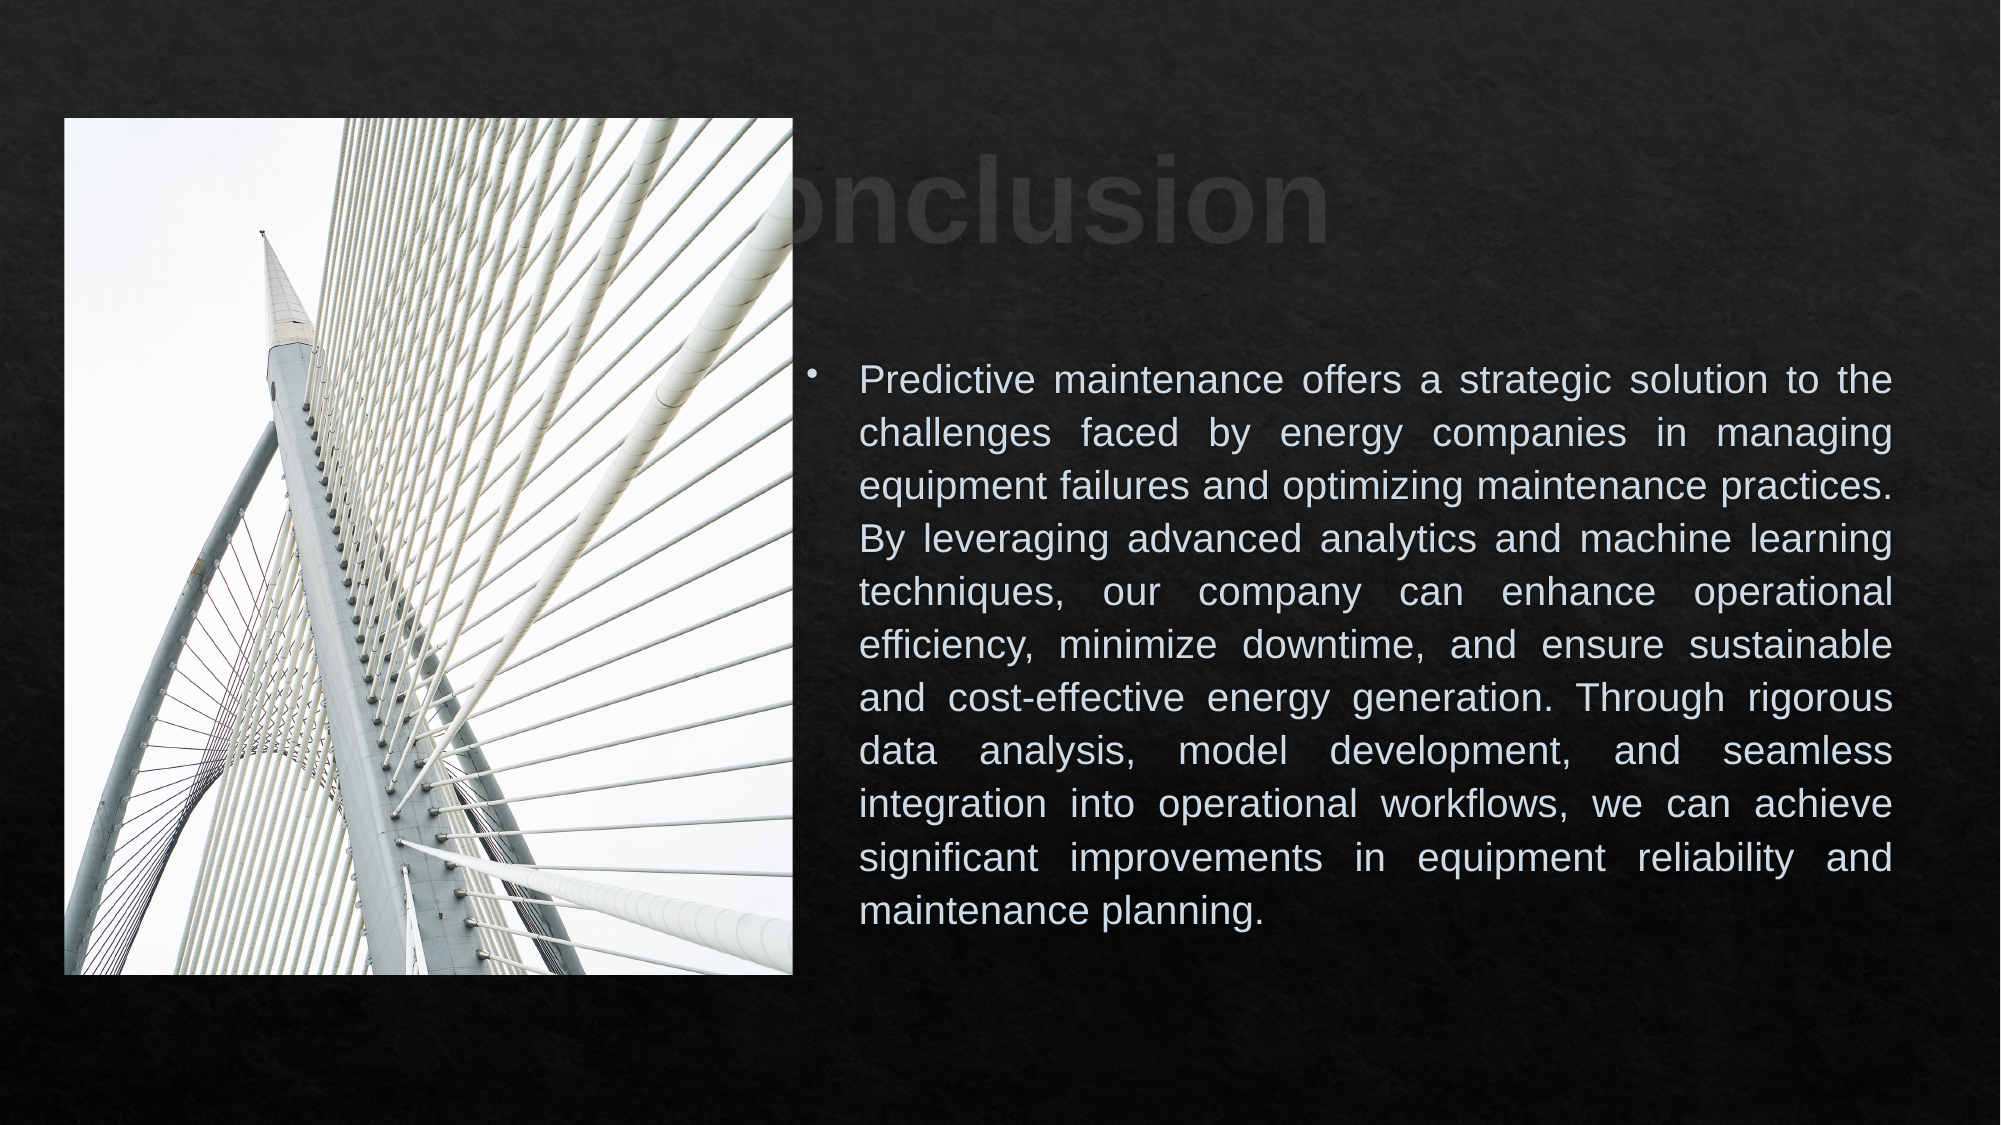

# Conclusion

Predictive maintenance offers a strategic solution to the challenges faced by energy companies in managing equipment failures and optimizing maintenance practices. By leveraging advanced analytics and machine learning techniques, our company can enhance operational efficiency, minimize downtime, and ensure sustainable and cost-effective energy generation. Through rigorous data analysis, model development, and seamless integration into operational workflows, we can achieve significant improvements in equipment reliability and maintenance planning.